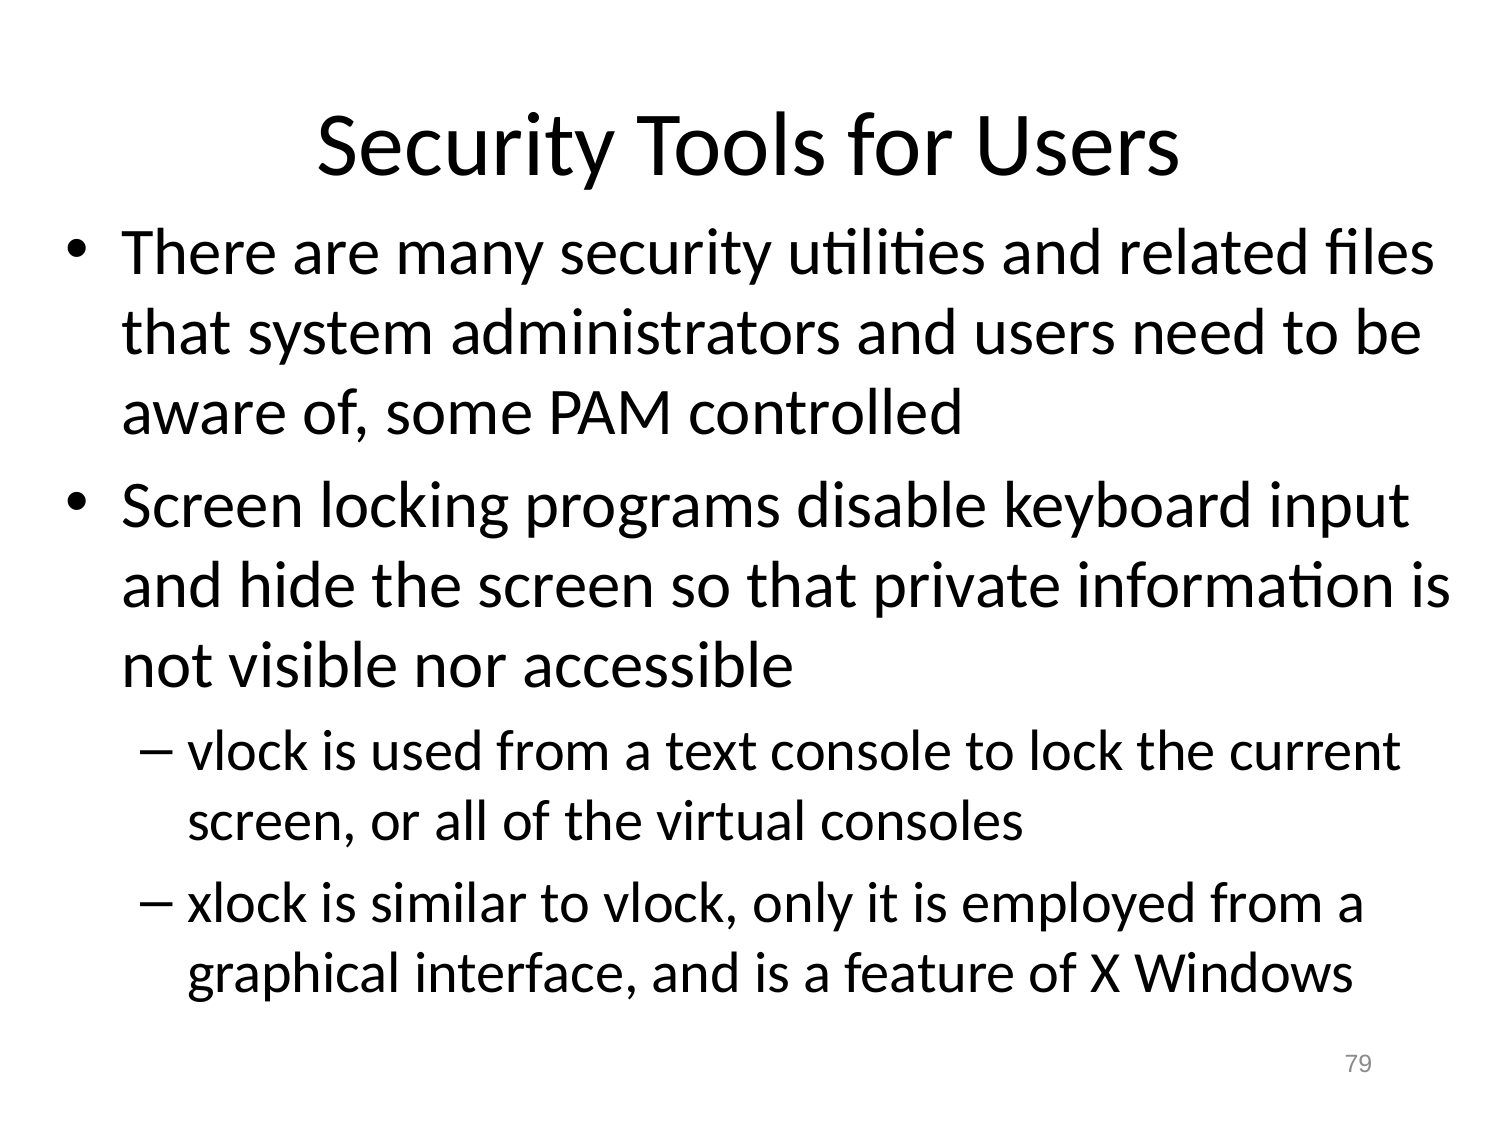

# Security Tools for Users
There are many security utilities and related files that system administrators and users need to be aware of, some PAM controlled
Screen locking programs disable keyboard input and hide the screen so that private information is not visible nor accessible
vlock is used from a text console to lock the current screen, or all of the virtual consoles
xlock is similar to vlock, only it is employed from a graphical interface, and is a feature of X Windows
79